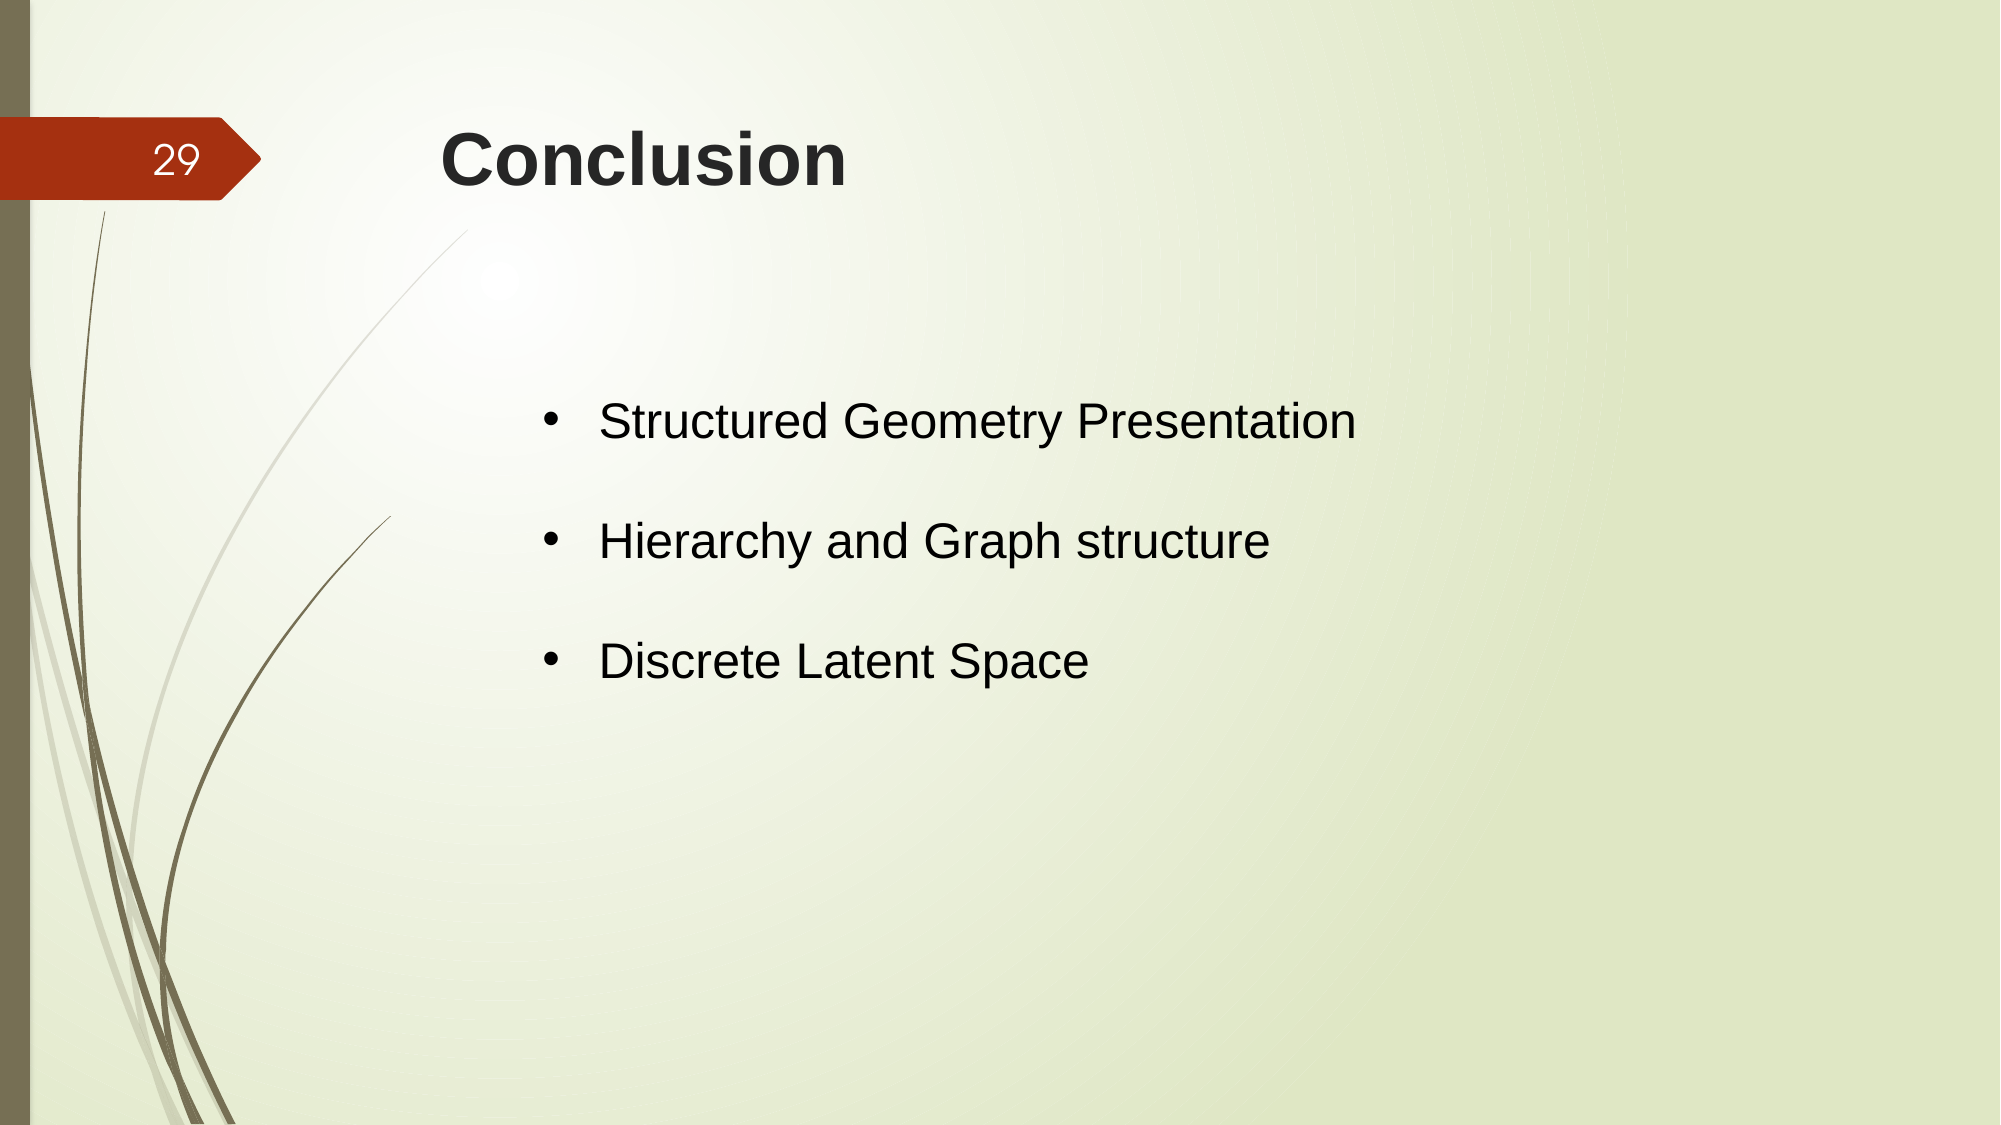

Conclusion
29

Structured Geometry Presentation

Hierarchy and Graph structure

Discrete Latent Space